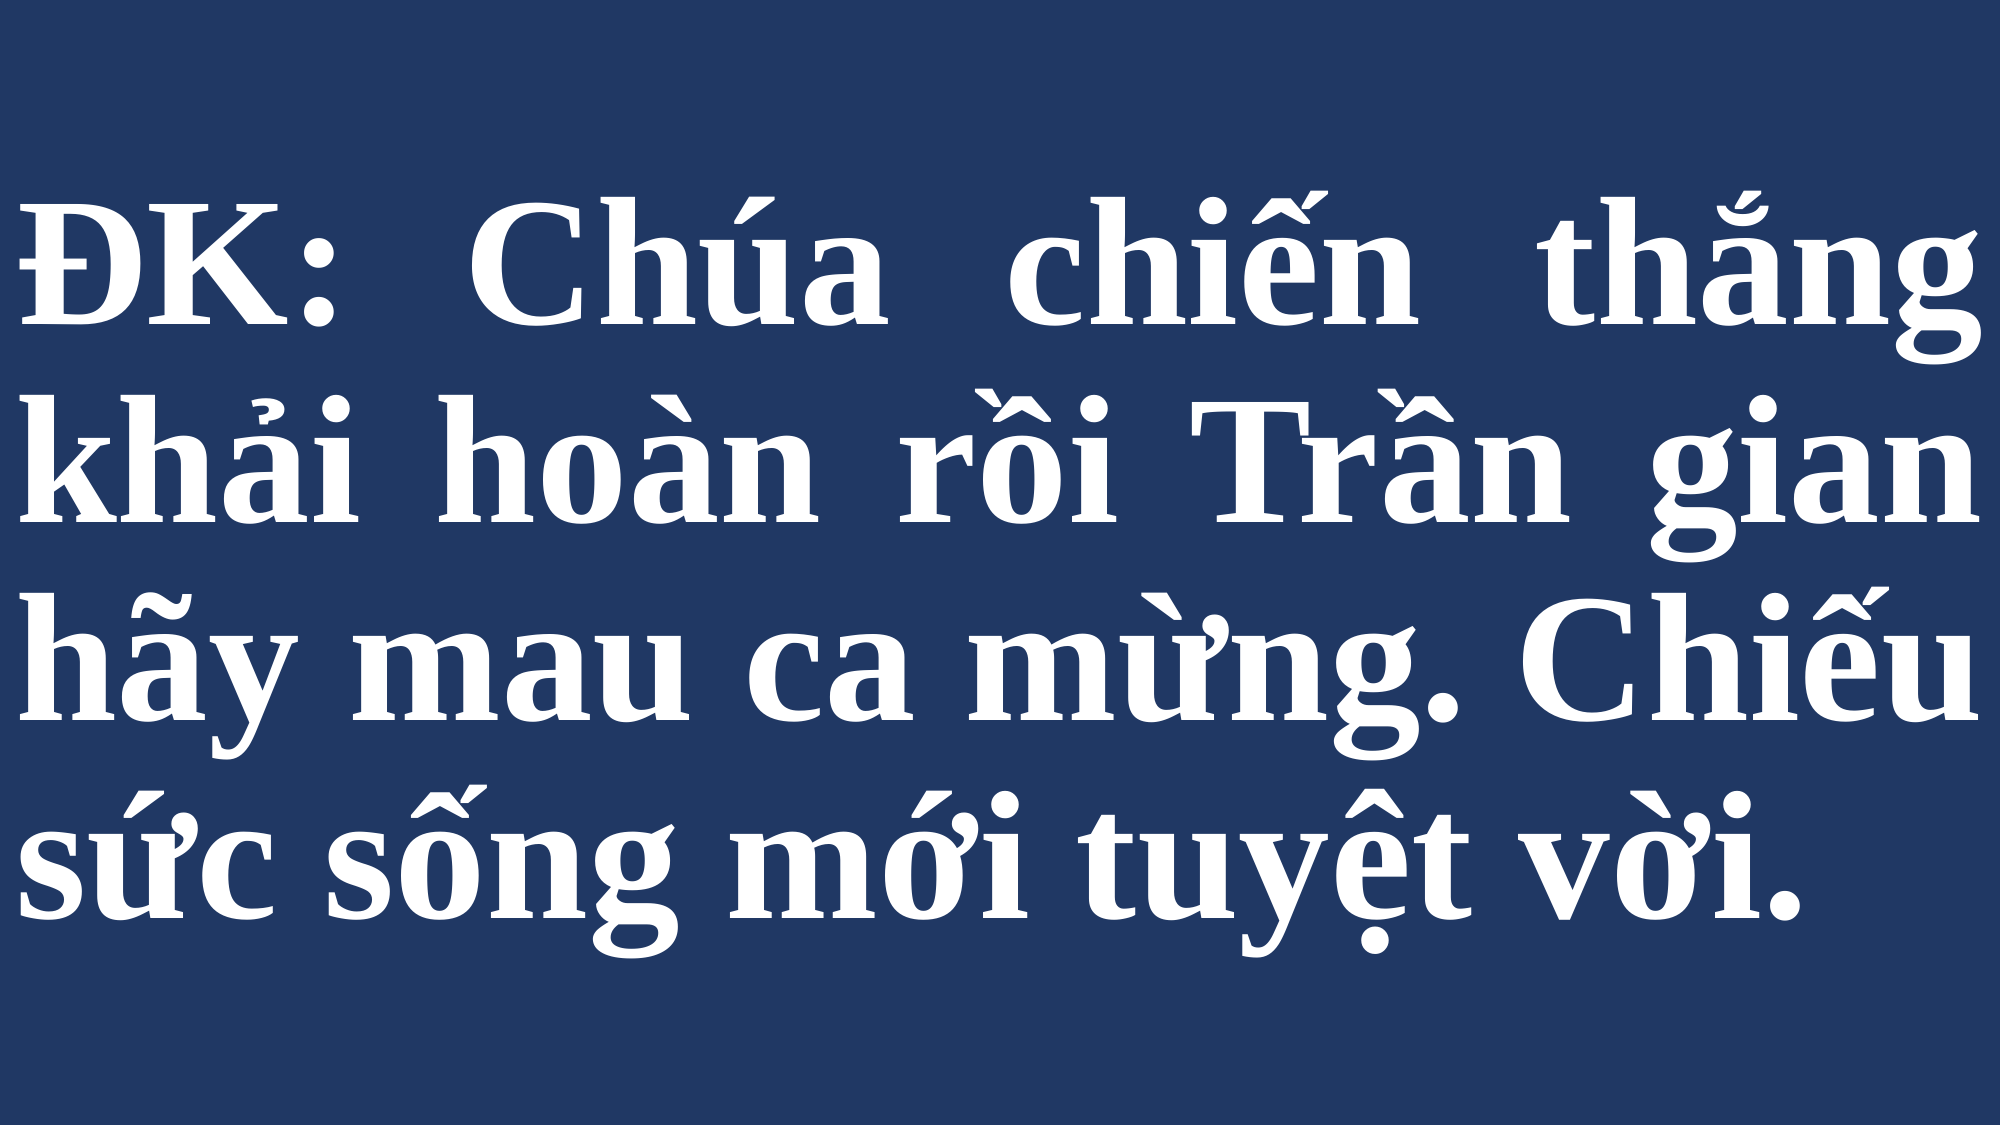

# ĐK: Chúa chiến thắng khải hoàn rồi Trần gian hãy mau ca mừng. Chiếu sức sống mới tuyệt vời.